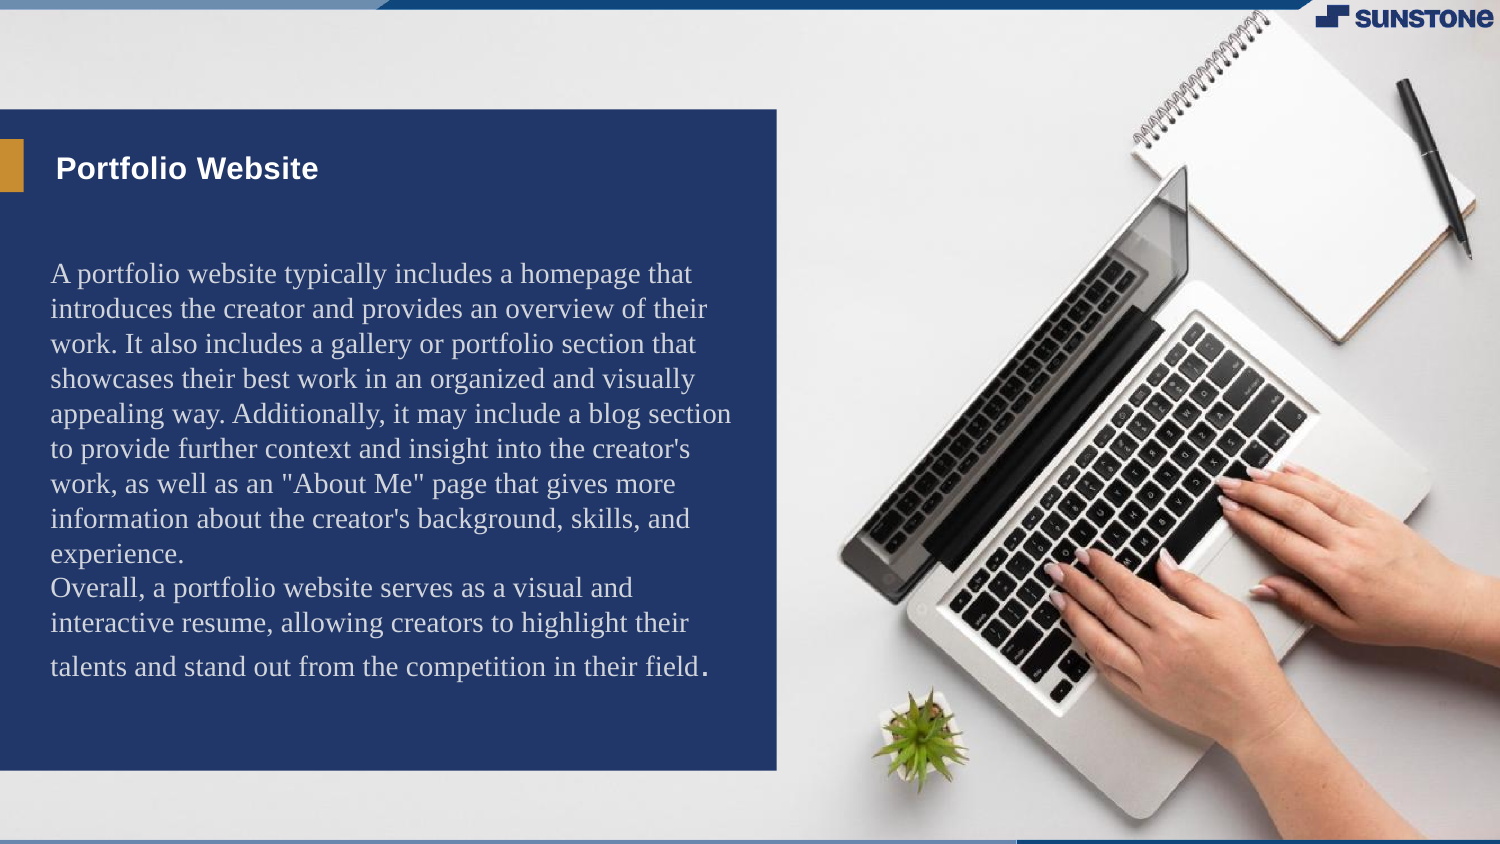

# Portfolio Website
A portfolio website typically includes a homepage that introduces the creator and provides an overview of their work. It also includes a gallery or portfolio section that showcases their best work in an organized and visually appealing way. Additionally, it may include a blog section to provide further context and insight into the creator's work, as well as an "About Me" page that gives more information about the creator's background, skills, and experience.
Overall, a portfolio website serves as a visual and interactive resume, allowing creators to highlight their talents and stand out from the competition in their field.